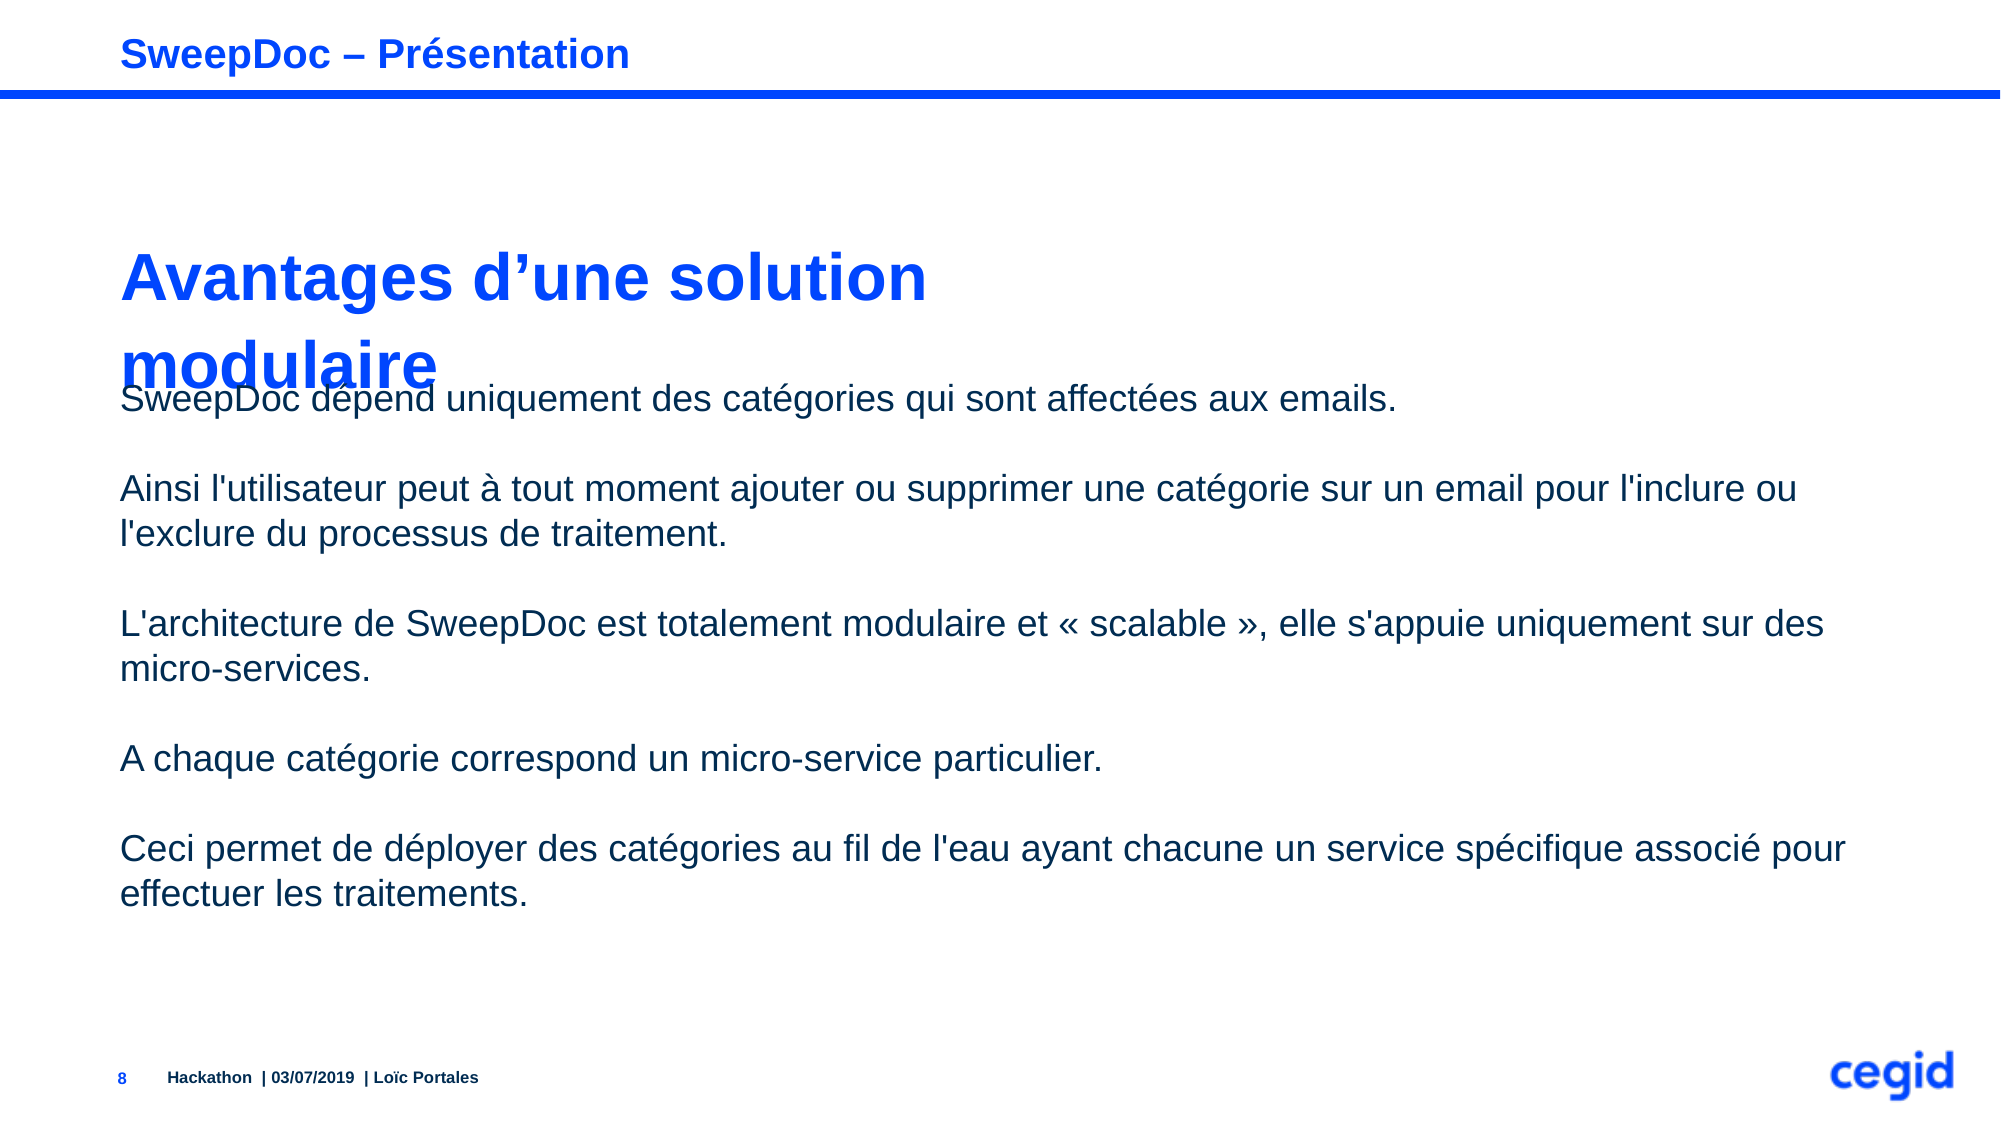

# SweepDoc – Présentation
Avantages d’une solution modulaire
SweepDoc dépend uniquement des catégories qui sont affectées aux emails.
Ainsi l'utilisateur peut à tout moment ajouter ou supprimer une catégorie sur un email pour l'inclure ou l'exclure du processus de traitement.
L'architecture de SweepDoc est totalement modulaire et « scalable », elle s'appuie uniquement sur des micro-services.
A chaque catégorie correspond un micro-service particulier.
Ceci permet de déployer des catégories au fil de l'eau ayant chacune un service spécifique associé pour effectuer les traitements.
Hackathon  | 03/07/2019  | Loïc Portales
8